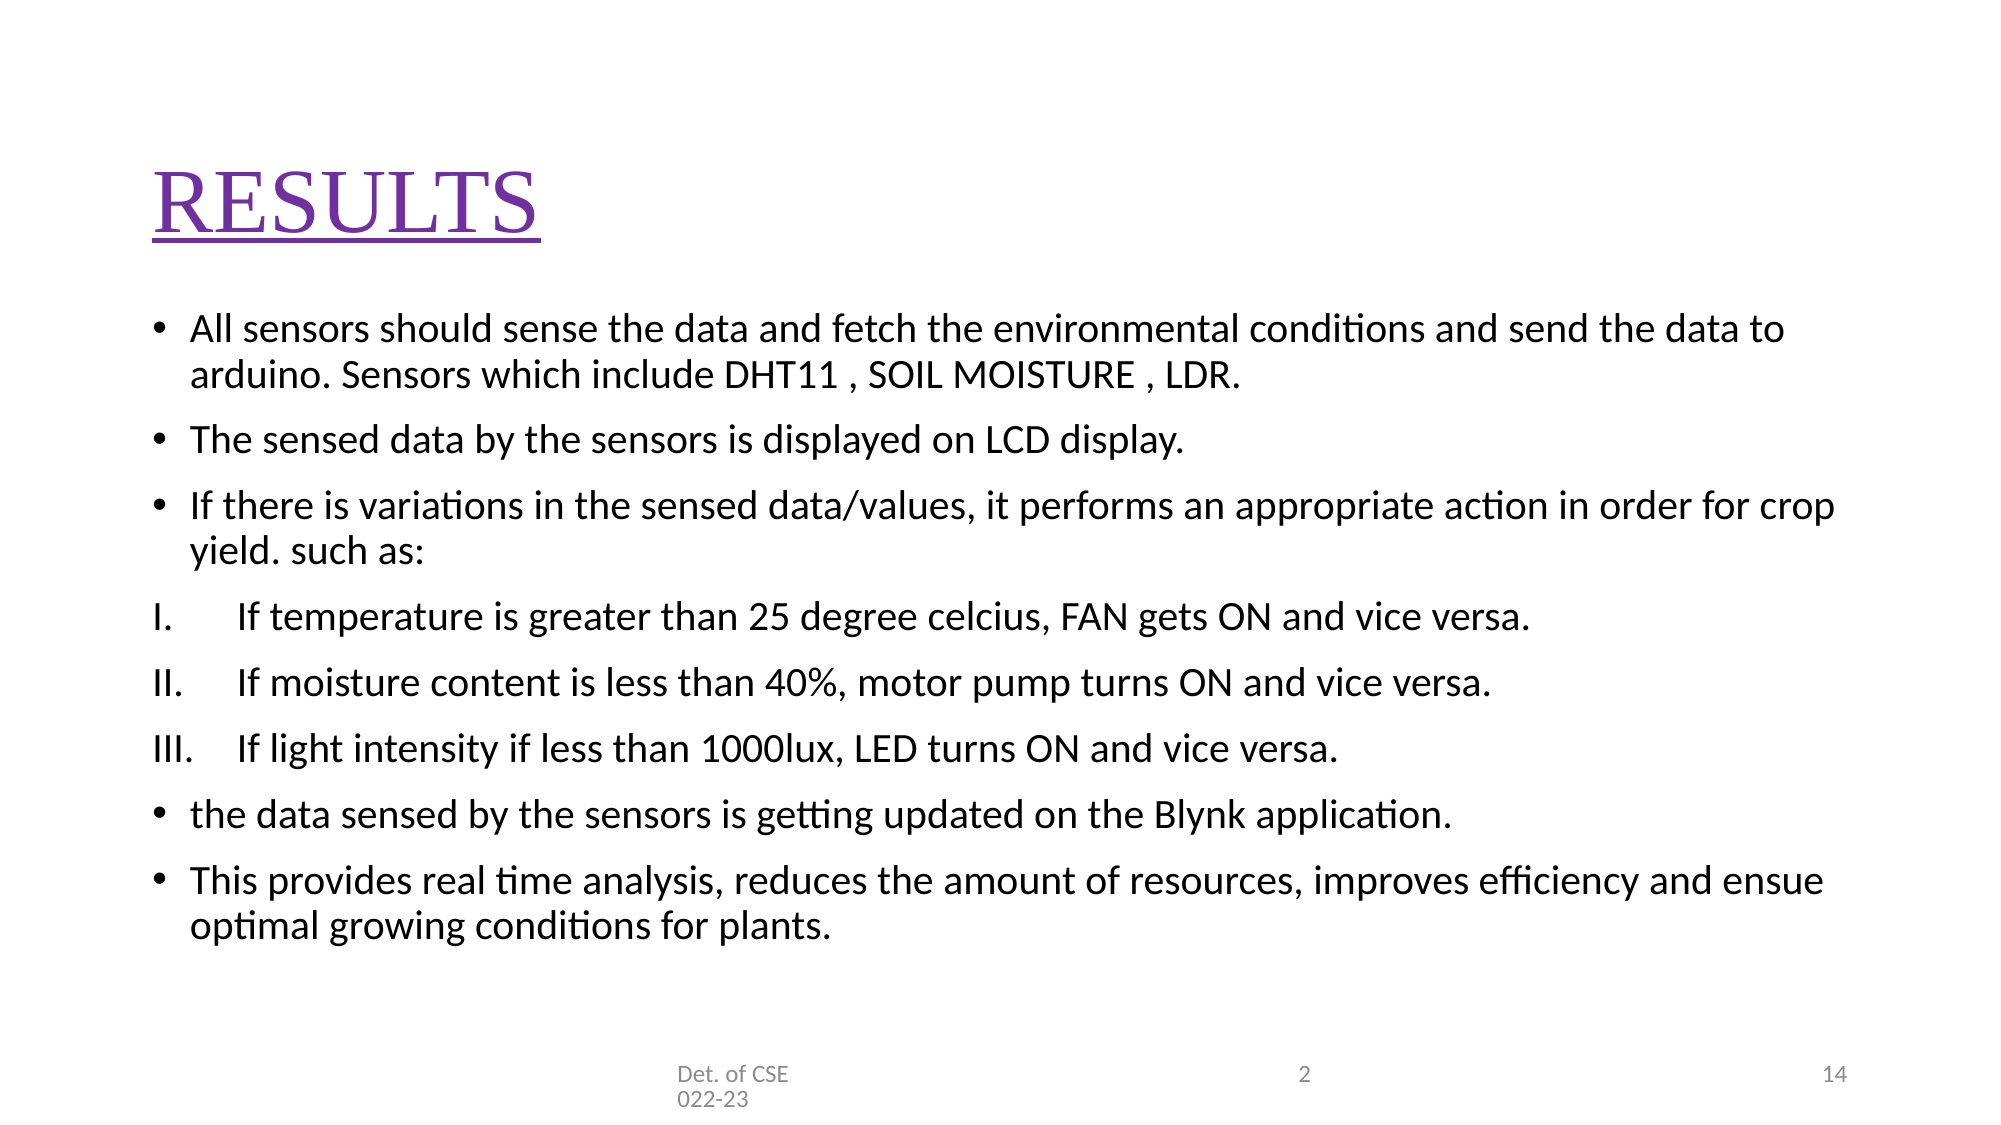

# RESULTS
All sensors should sense the data and fetch the environmental conditions and send the data to arduino. Sensors which include DHT11 , SOIL MOISTURE , LDR.
The sensed data by the sensors is displayed on LCD display.
If there is variations in the sensed data/values, it performs an appropriate action in order for crop yield. such as:
If temperature is greater than 25 degree celcius, FAN gets ON and vice versa.
If moisture content is less than 40%, motor pump turns ON and vice versa.
If light intensity if less than 1000lux, LED turns ON and vice versa.
the data sensed by the sensors is getting updated on the Blynk application.
This provides real time analysis, reduces the amount of resources, improves efficiency and ensue optimal growing conditions for plants.

Det. of CSE                                                                                         2022-23
14